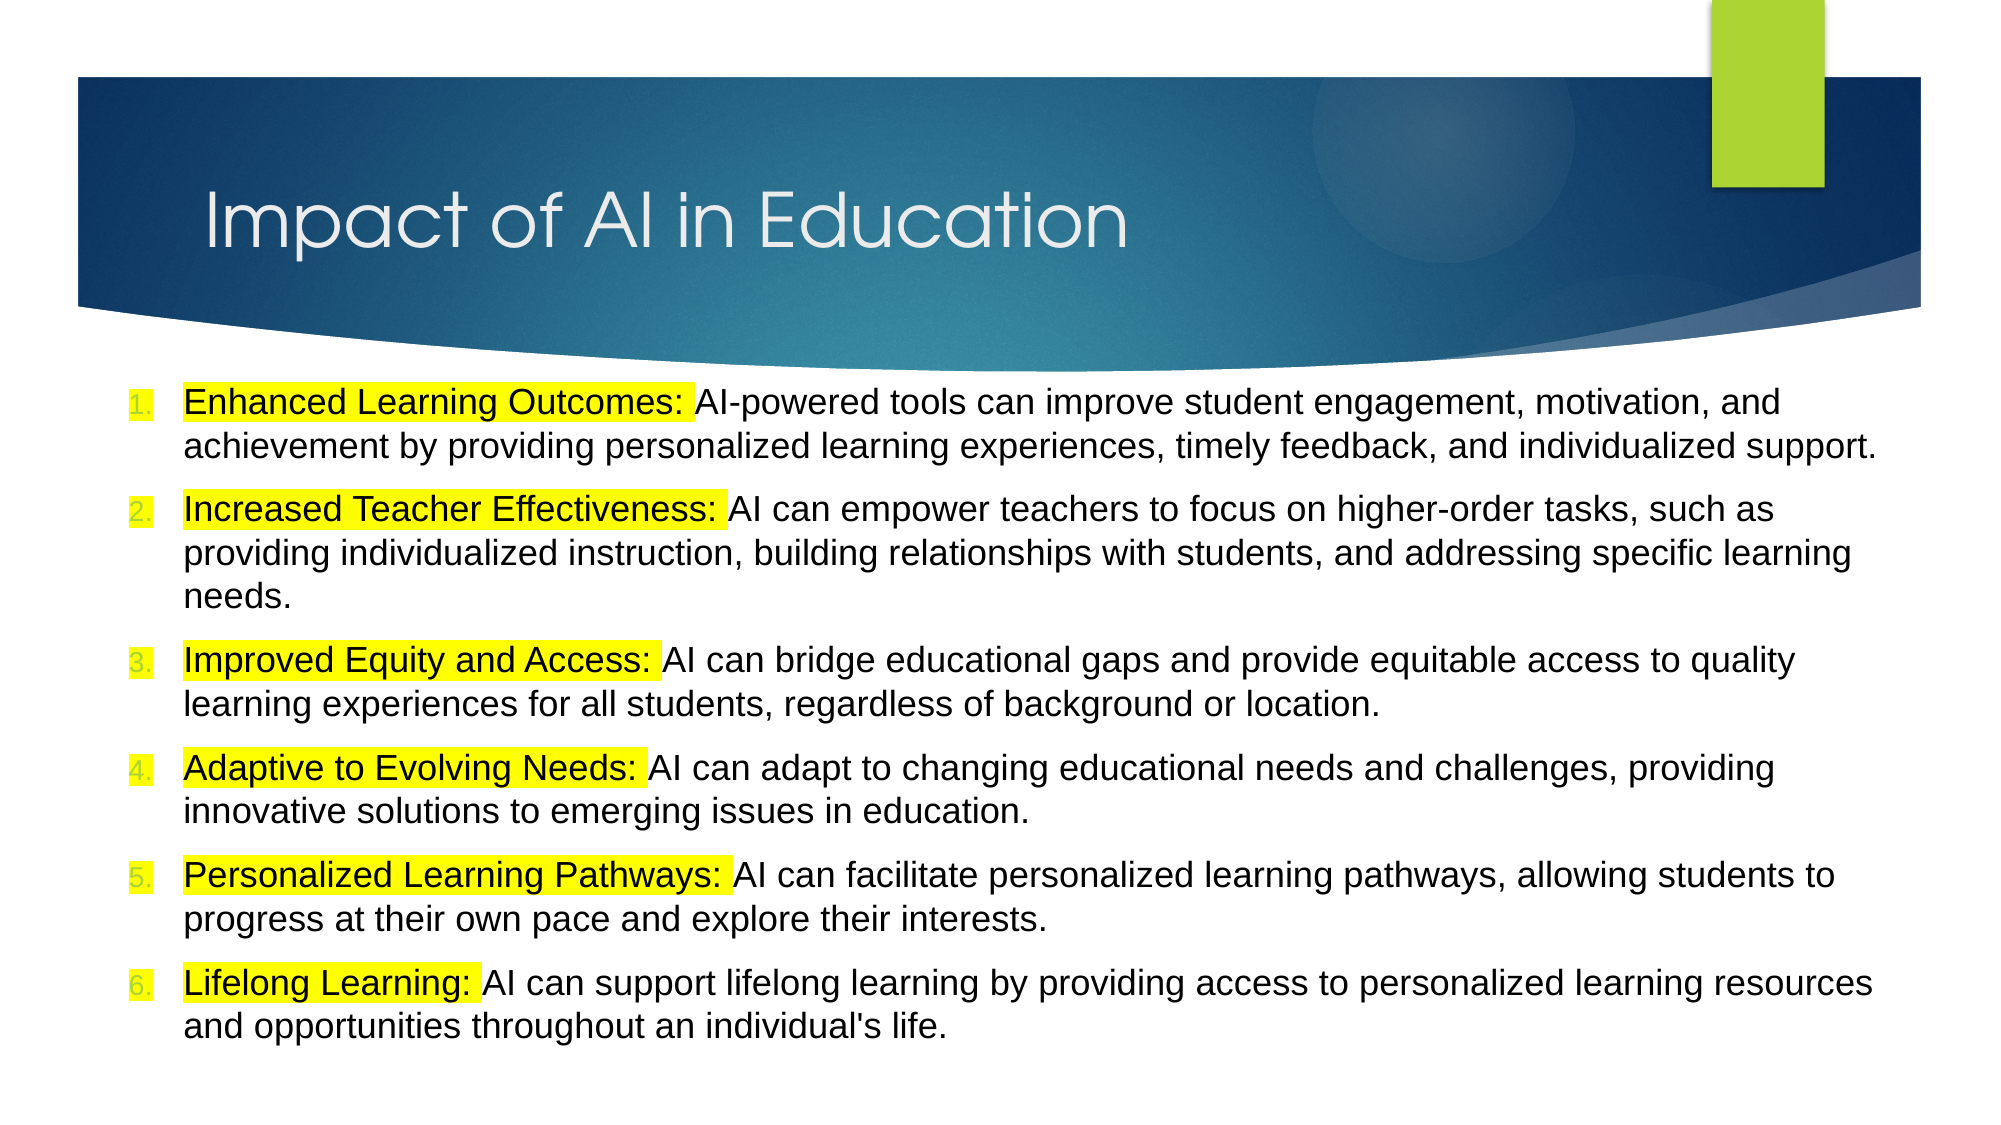

# Impact of AI in Education
Enhanced Learning Outcomes: AI-powered tools can improve student engagement, motivation, and achievement by providing personalized learning experiences, timely feedback, and individualized support.
Increased Teacher Effectiveness: AI can empower teachers to focus on higher-order tasks, such as providing individualized instruction, building relationships with students, and addressing specific learning needs.
Improved Equity and Access: AI can bridge educational gaps and provide equitable access to quality learning experiences for all students, regardless of background or location.
Adaptive to Evolving Needs: AI can adapt to changing educational needs and challenges, providing innovative solutions to emerging issues in education.
Personalized Learning Pathways: AI can facilitate personalized learning pathways, allowing students to progress at their own pace and explore their interests.
Lifelong Learning: AI can support lifelong learning by providing access to personalized learning resources and opportunities throughout an individual's life.